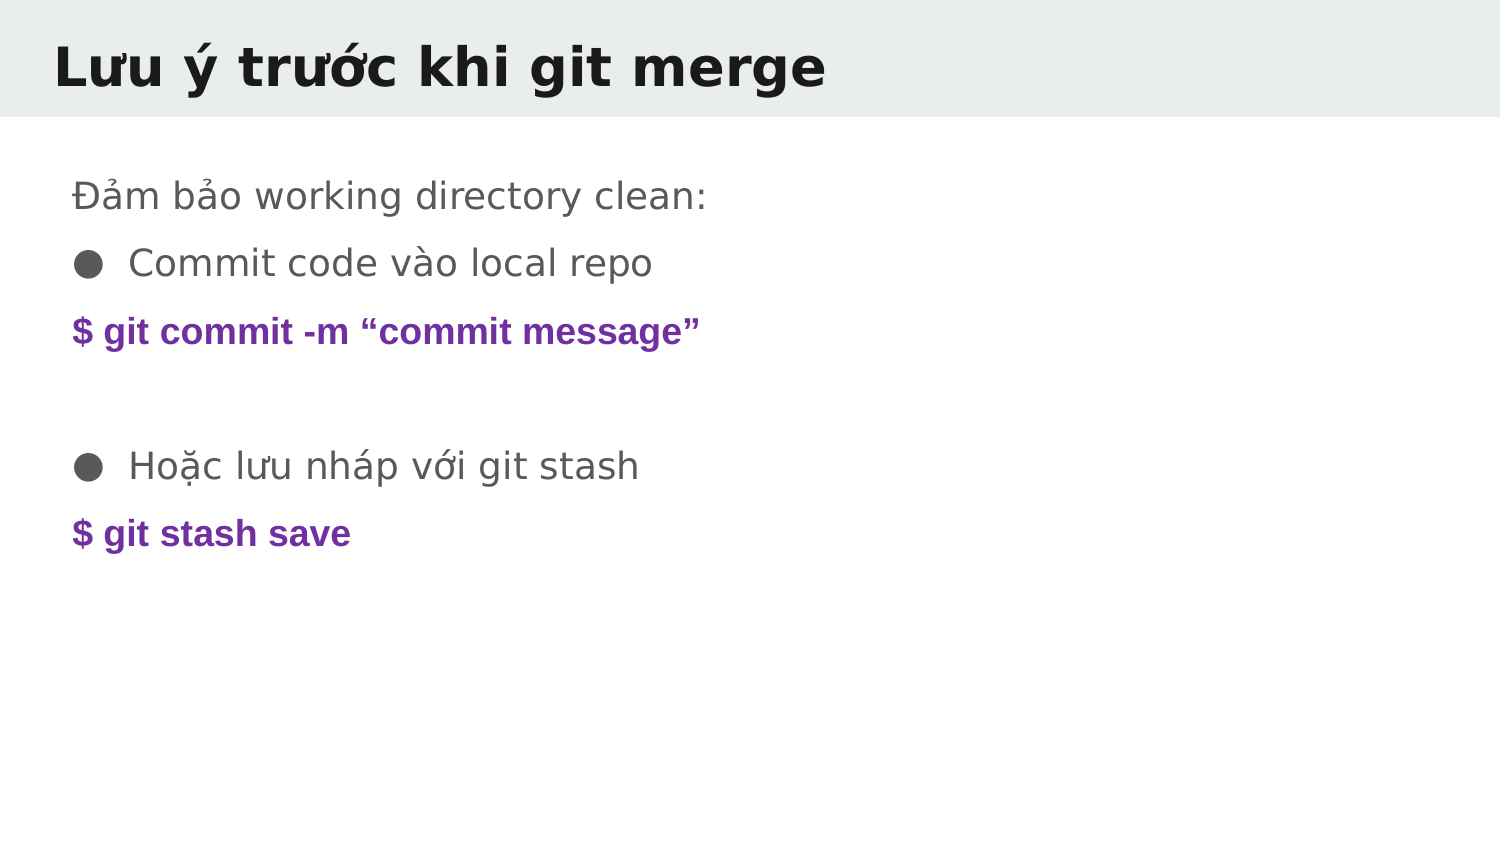

# Lưu ý trước khi git merge
Đảm bảo working directory clean:
Commit code vào local repo
$ git commit -m “commit message”

Hoặc lưu nháp với git stash
$ git stash save